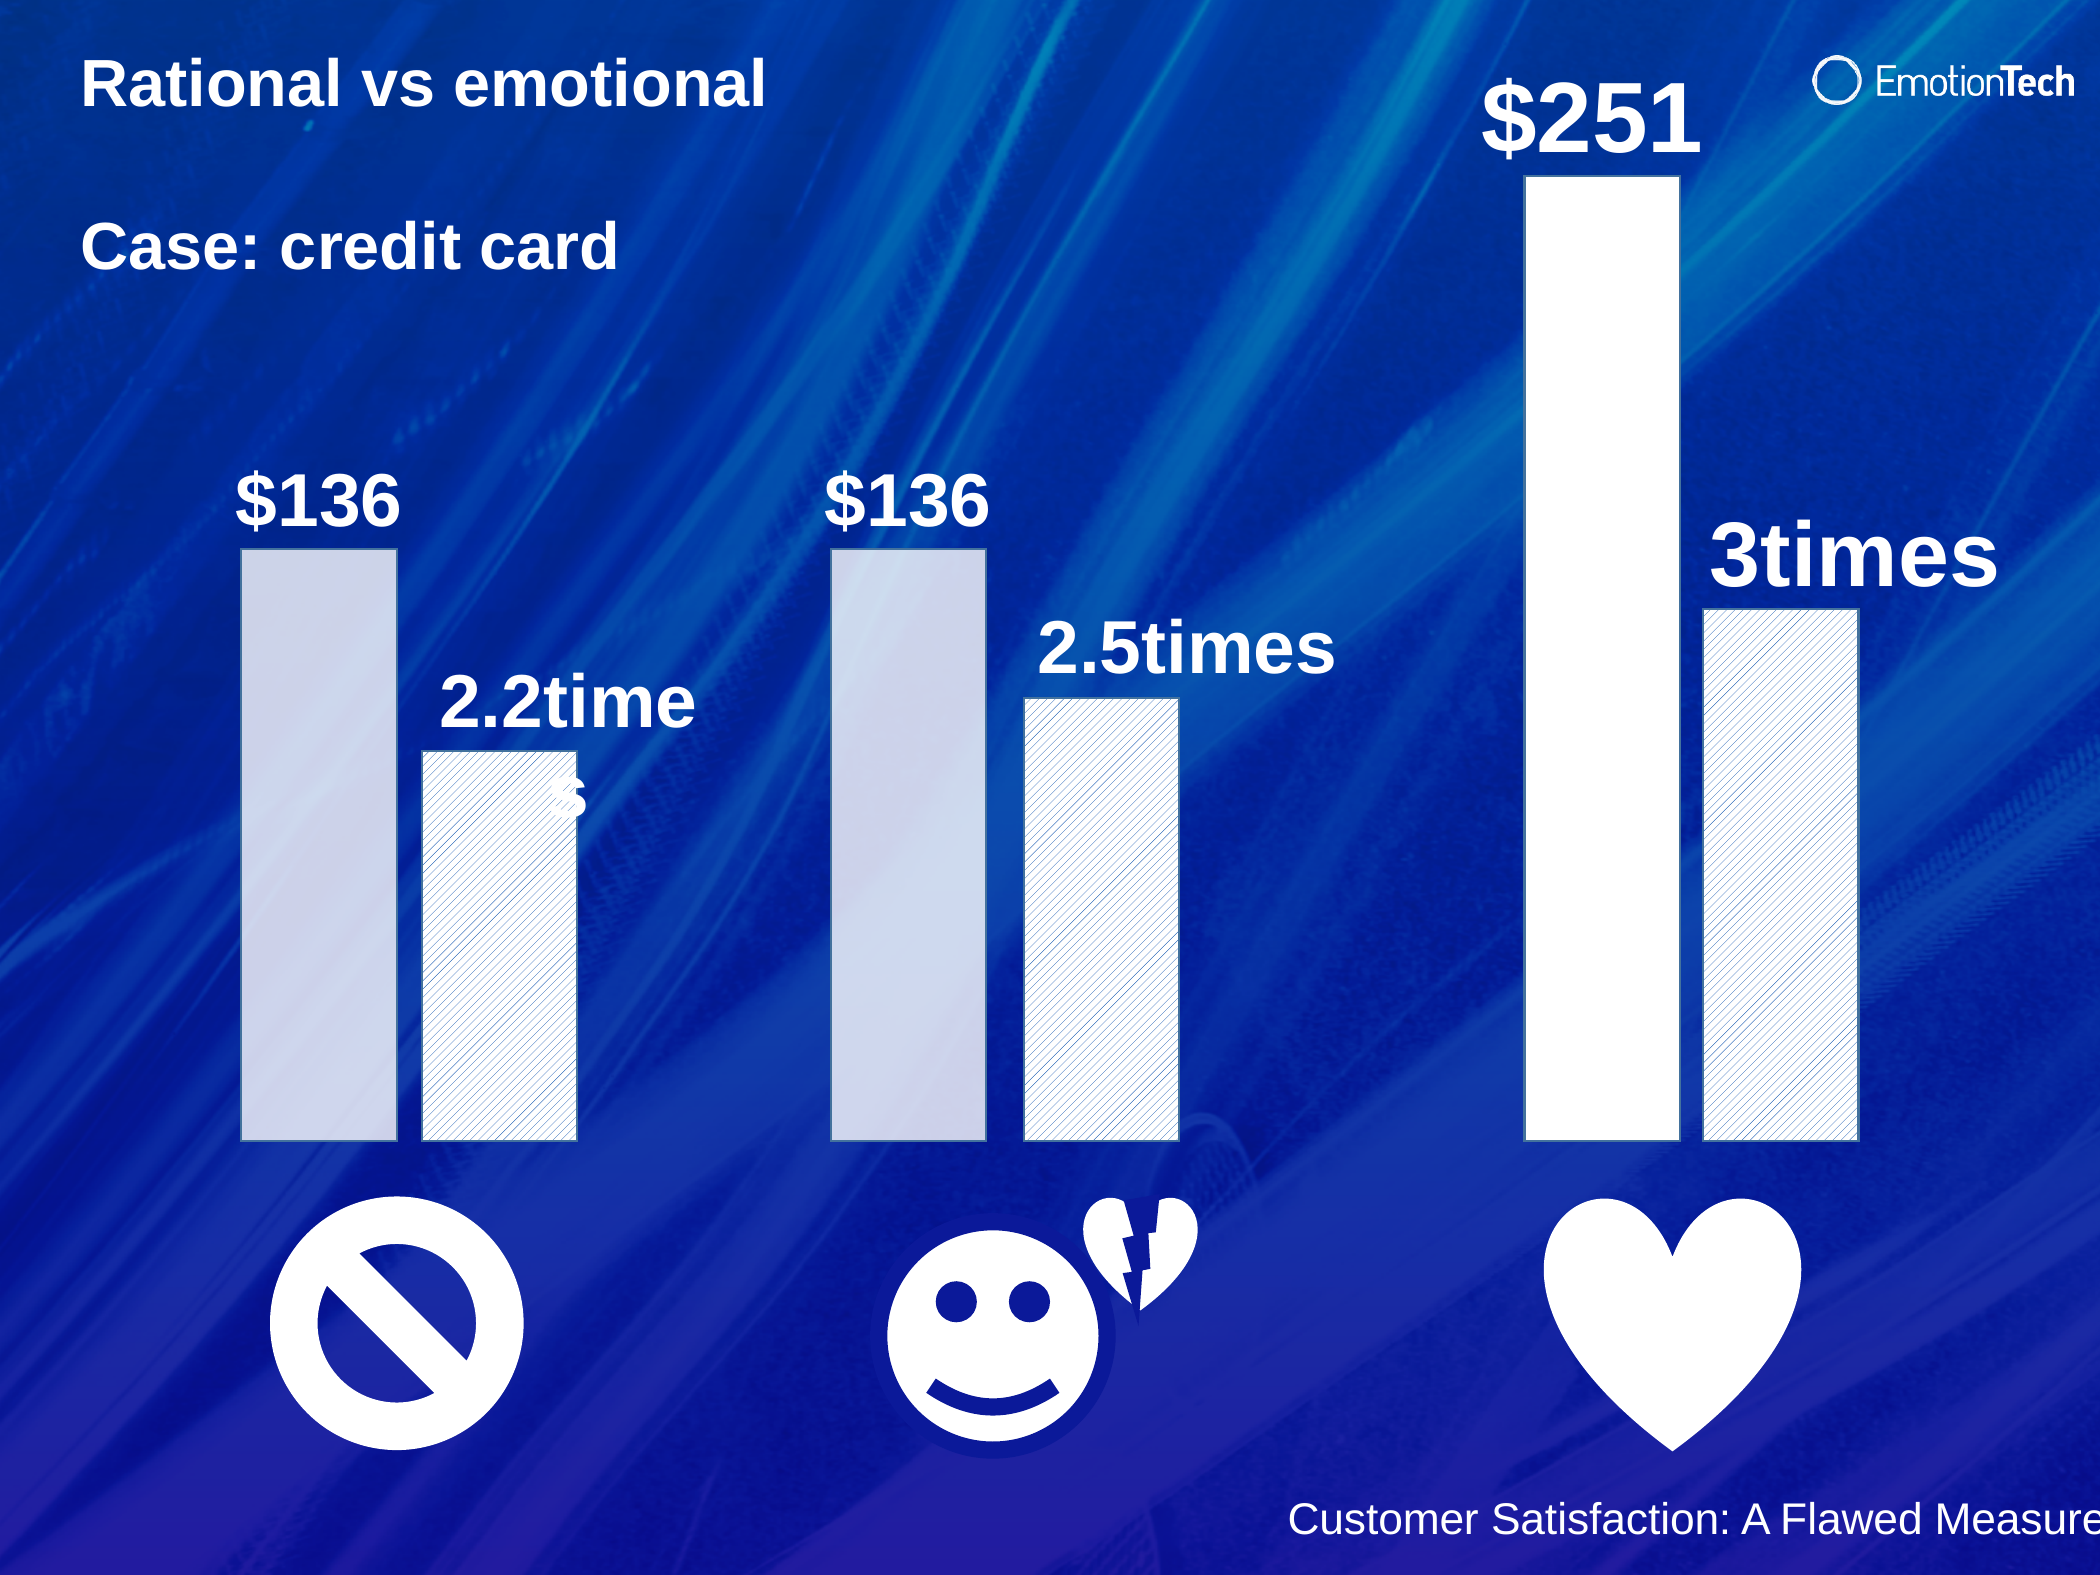

Rational vs emotional
$251

Case: credit card
$136
$136
3times

2.5times

2.2times

Customer Satisfaction: A Flawed Measure